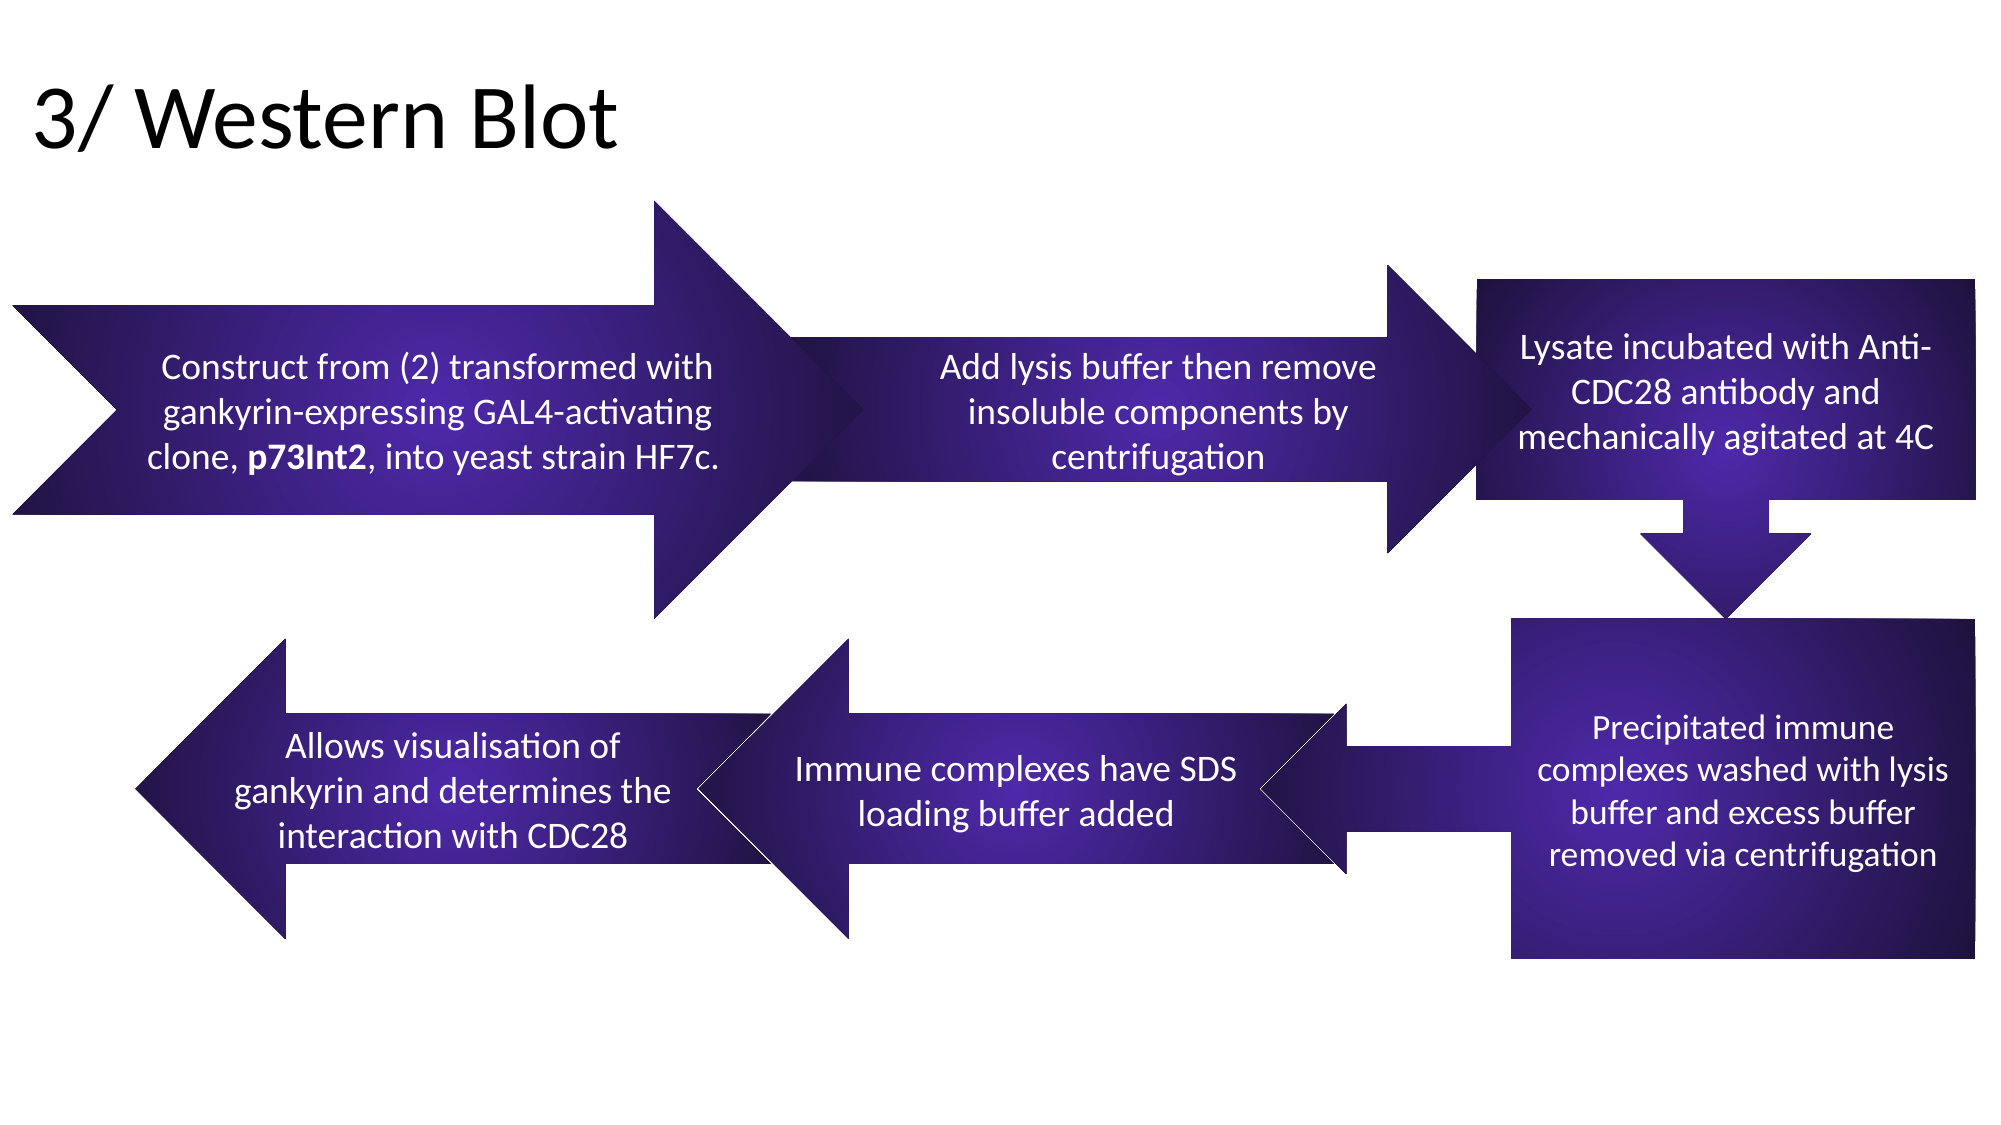

# 3/ Western Blot
Construct from (2) transformed with gankyrin-expressing GAL4-activating clone, p73Int2, into yeast strain HF7c.
Add lysis buffer then remove insoluble components by centrifugation
Lysate incubated with Anti-CDC28 antibody and mechanically agitated at 4C
Precipitated immune complexes washed with lysis buffer and excess buffer removed via centrifugation
Allows visualisation of gankyrin and determines the interaction with CDC28

Immune complexes have SDS loading buffer added